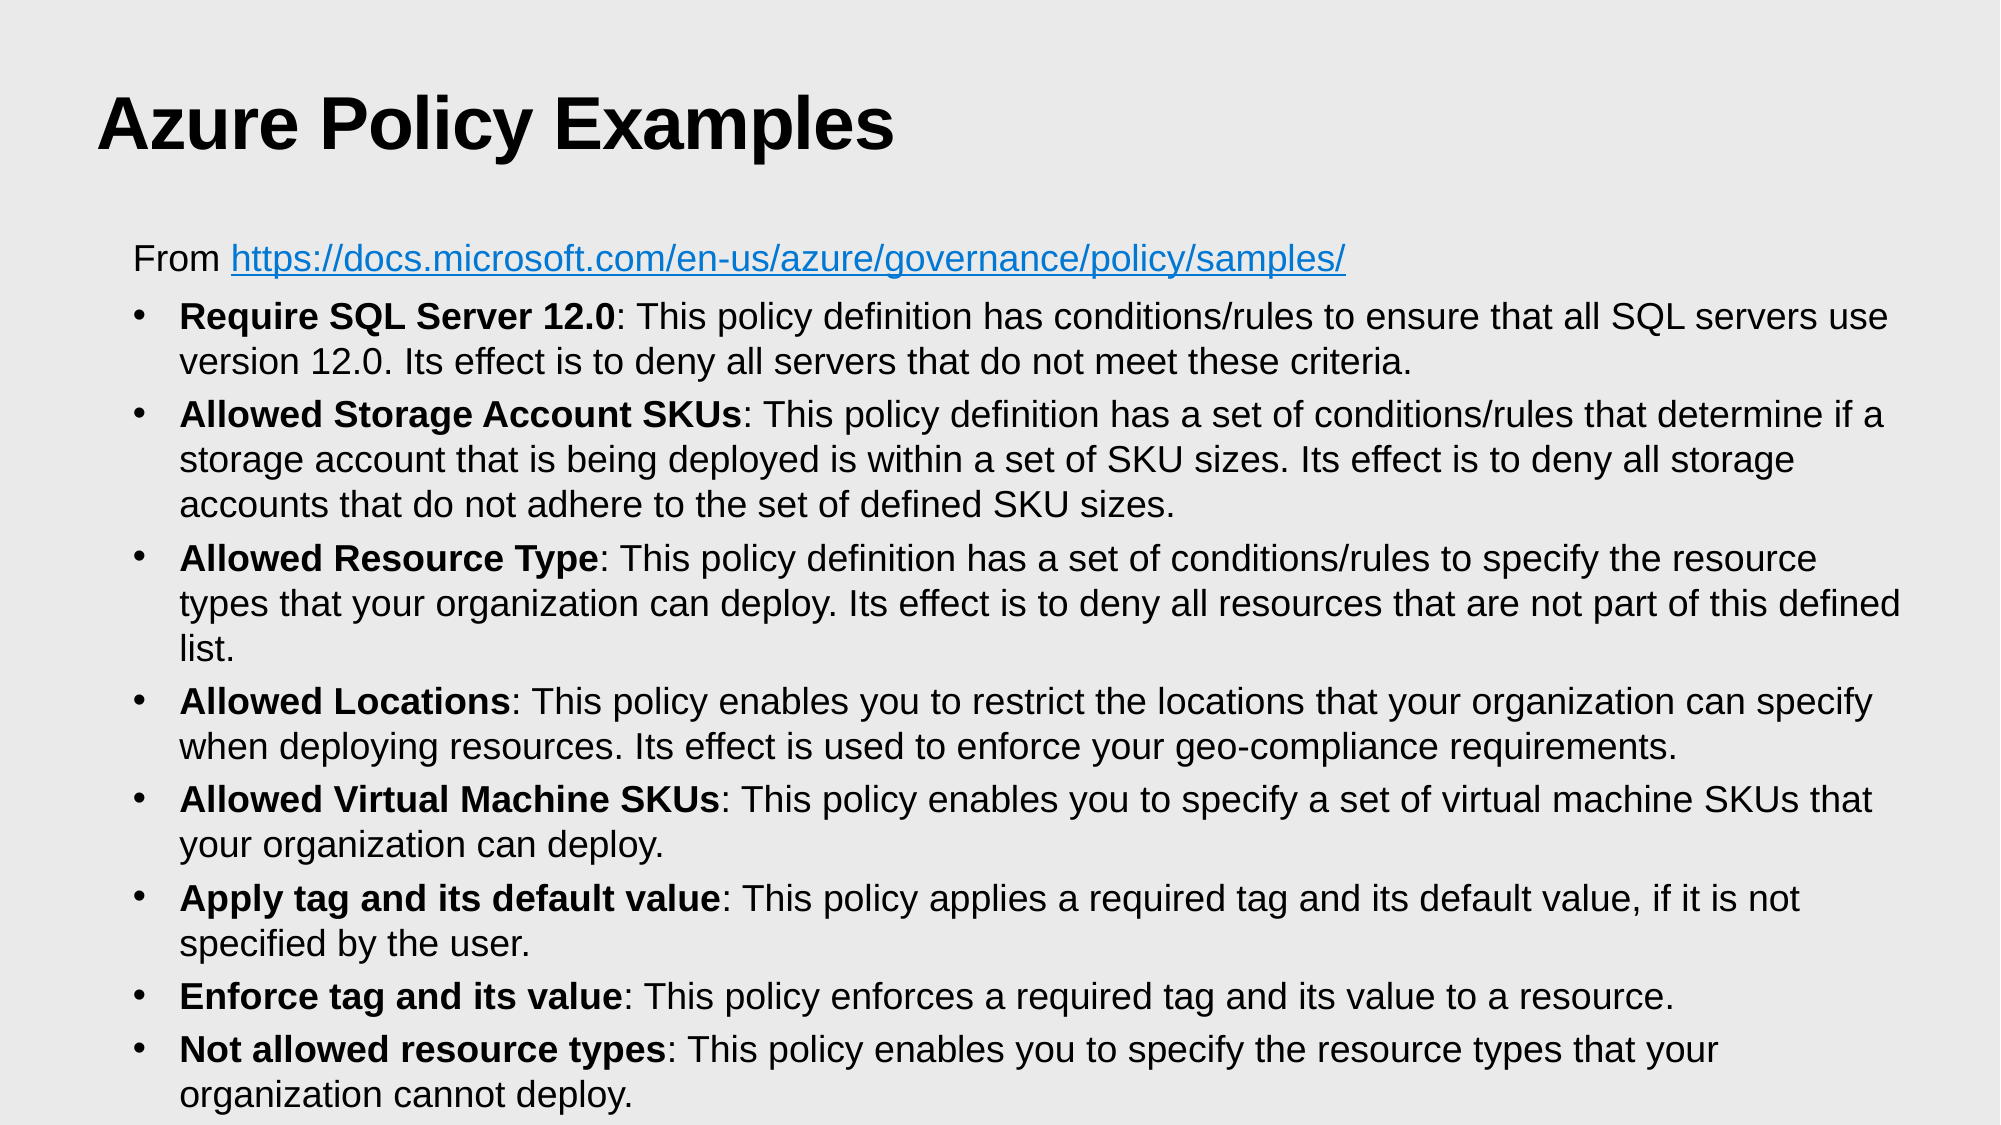

# Azure Policy Examples
From https://docs.microsoft.com/en-us/azure/governance/policy/samples/
Require SQL Server 12.0: This policy definition has conditions/rules to ensure that all SQL servers use version 12.0. Its effect is to deny all servers that do not meet these criteria.
Allowed Storage Account SKUs: This policy definition has a set of conditions/rules that determine if a storage account that is being deployed is within a set of SKU sizes. Its effect is to deny all storage accounts that do not adhere to the set of defined SKU sizes.
Allowed Resource Type: This policy definition has a set of conditions/rules to specify the resource types that your organization can deploy. Its effect is to deny all resources that are not part of this defined list.
Allowed Locations: This policy enables you to restrict the locations that your organization can specify when deploying resources. Its effect is used to enforce your geo-compliance requirements.
Allowed Virtual Machine SKUs: This policy enables you to specify a set of virtual machine SKUs that your organization can deploy.
Apply tag and its default value: This policy applies a required tag and its default value, if it is not specified by the user.
Enforce tag and its value: This policy enforces a required tag and its value to a resource.
Not allowed resource types: This policy enables you to specify the resource types that your organization cannot deploy.